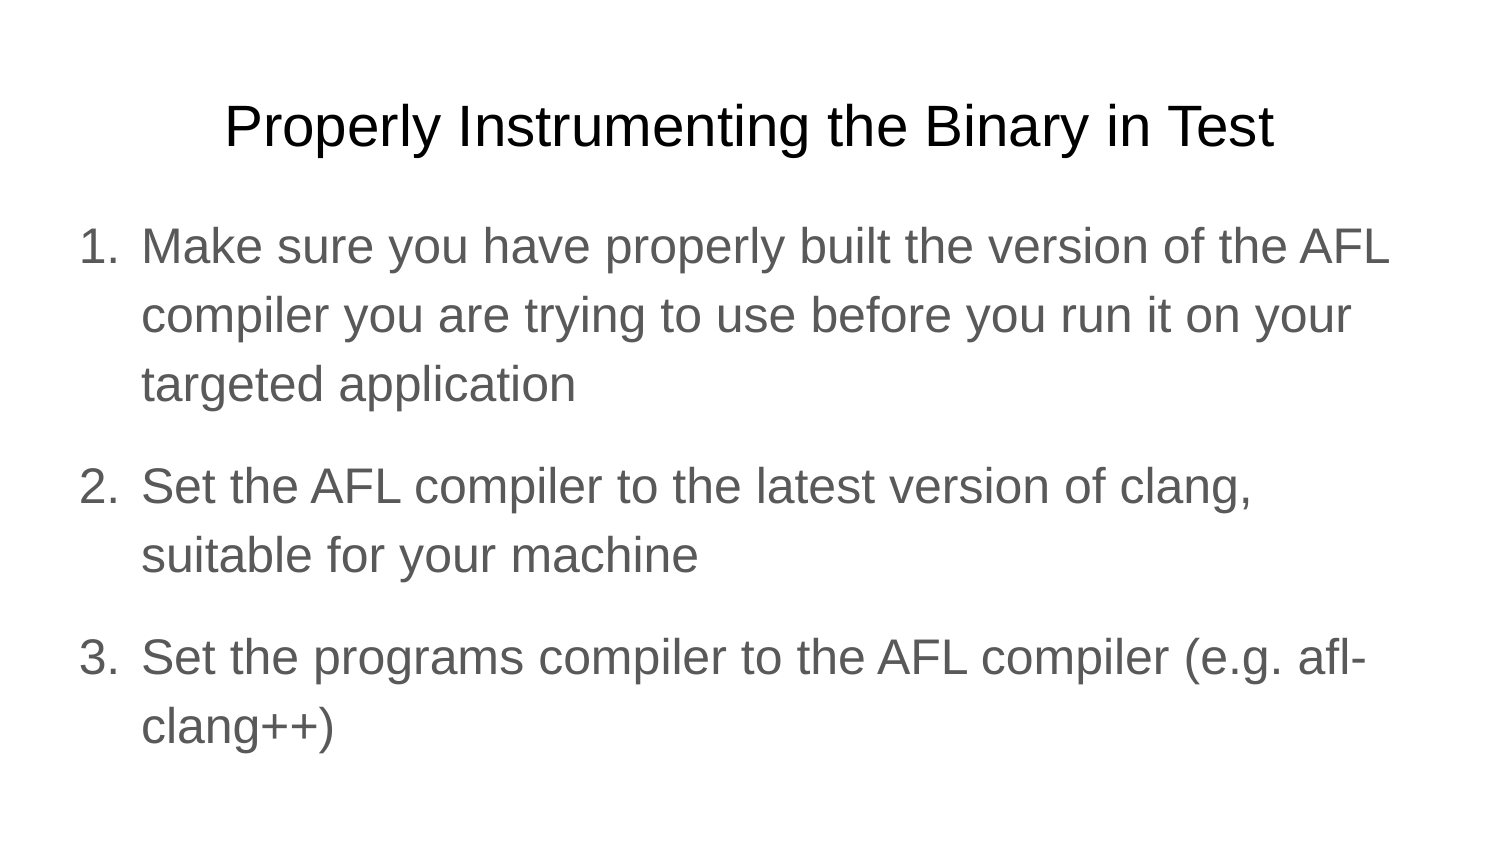

# Properly Instrumenting the Binary in Test
Make sure you have properly built the version of the AFL compiler you are trying to use before you run it on your targeted application
Set the AFL compiler to the latest version of clang, suitable for your machine
Set the programs compiler to the AFL compiler (e.g. afl-clang++)